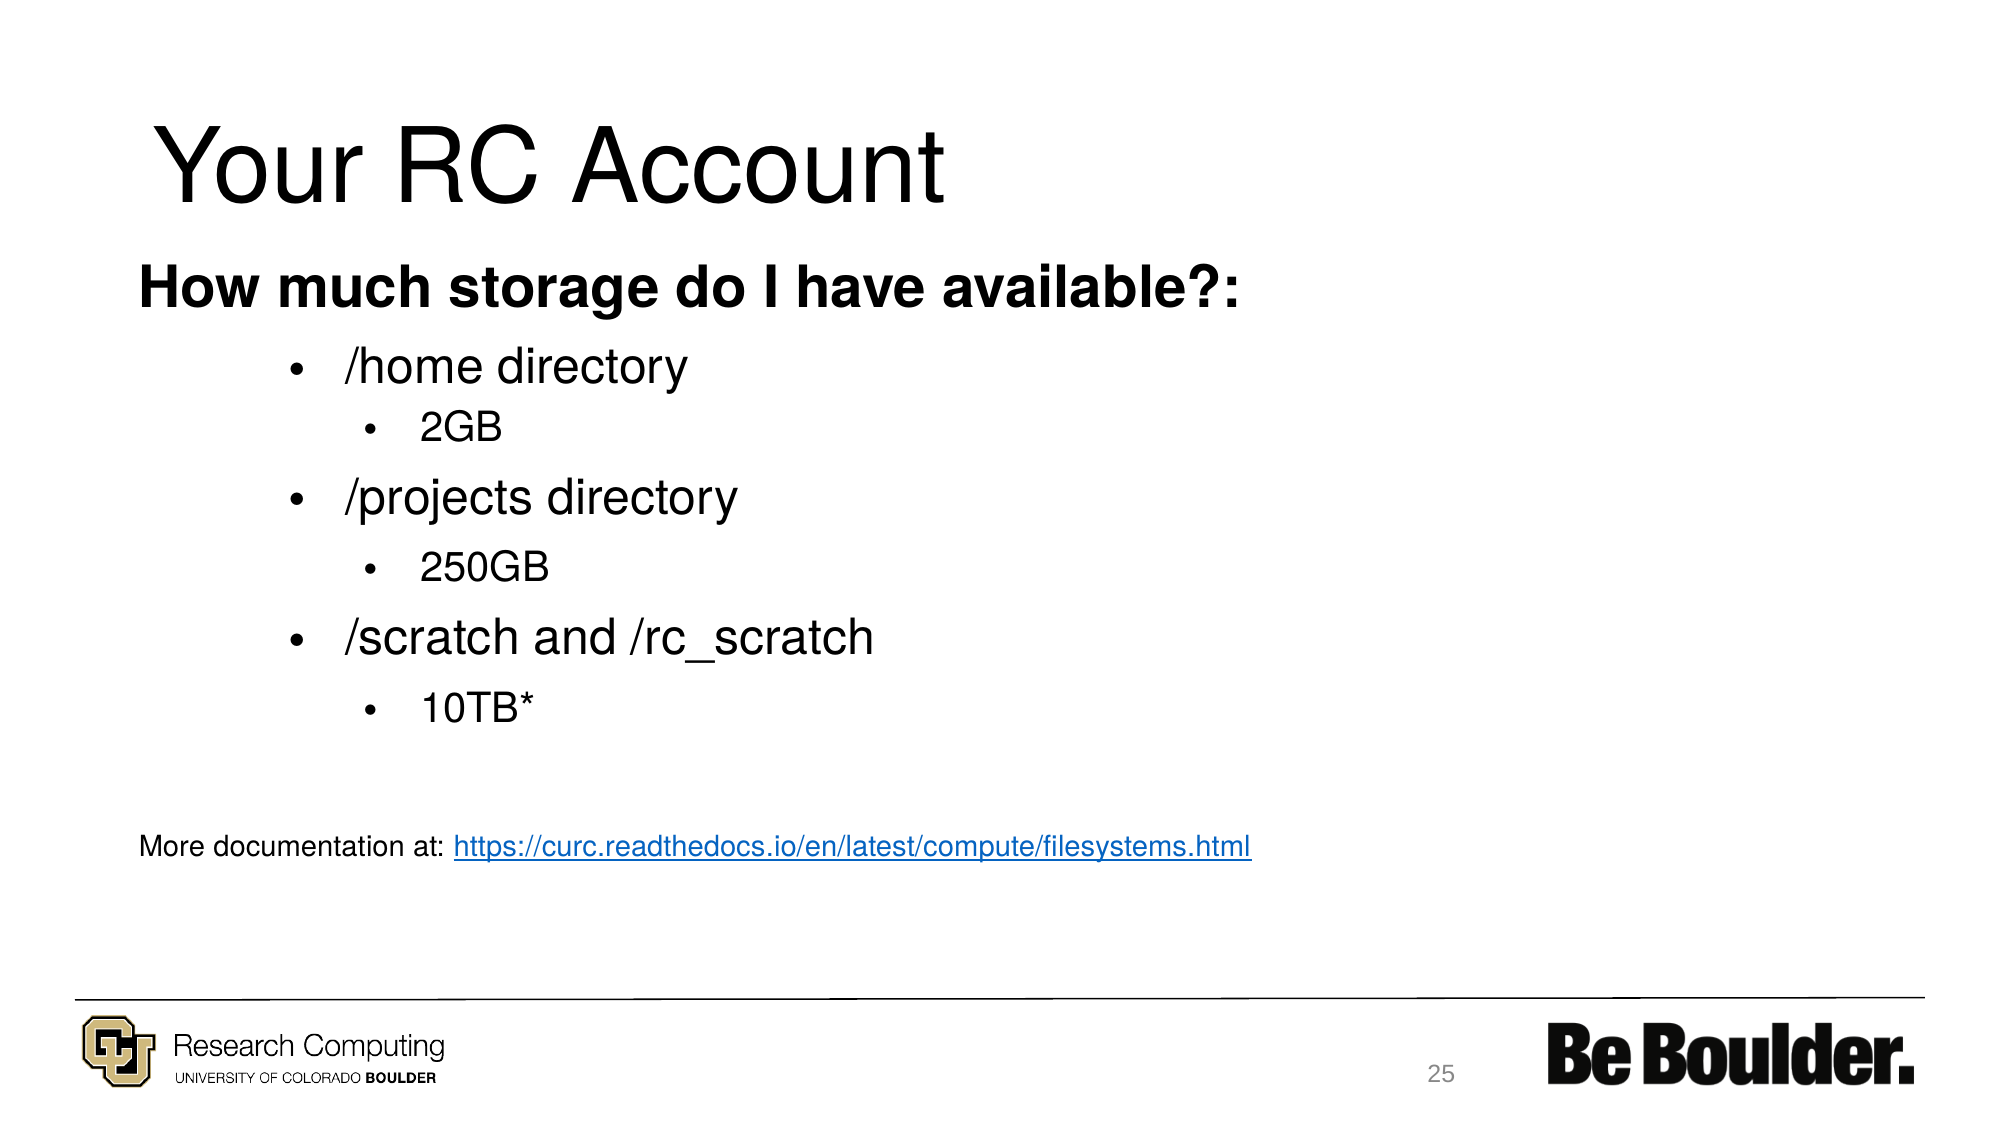

# Your RC Account
How much storage do I have available?:
/home directory
2GB
/projects directory
250GB
/scratch and /rc_scratch
10TB*

More documentation at: https://curc.readthedocs.io/en/latest/compute/filesystems.html
25